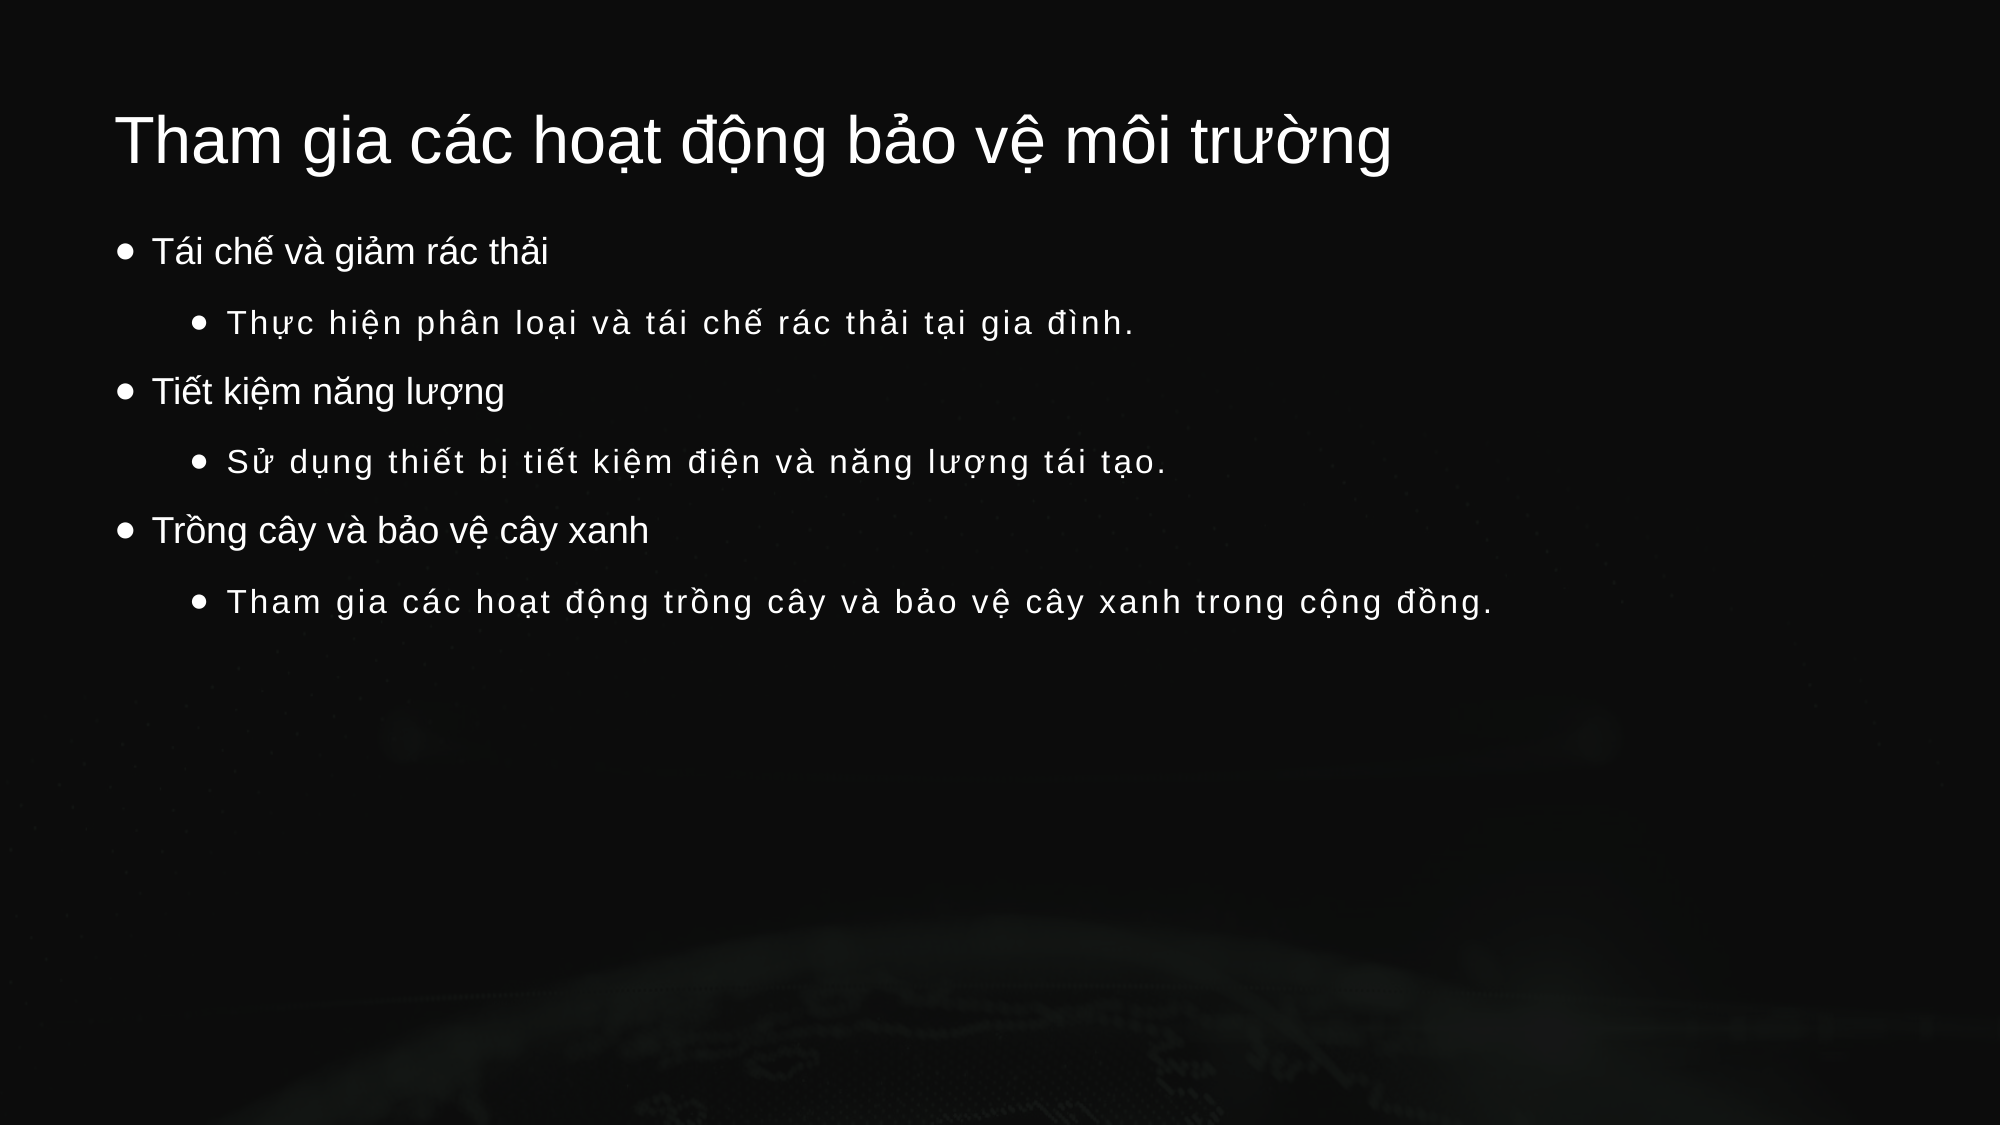

# Tham gia các hoạt động bảo vệ môi trường
Tái chế và giảm rác thải
Thực hiện phân loại và tái chế rác thải tại gia đình.
Tiết kiệm năng lượng
Sử dụng thiết bị tiết kiệm điện và năng lượng tái tạo.
Trồng cây và bảo vệ cây xanh
Tham gia các hoạt động trồng cây và bảo vệ cây xanh trong cộng đồng.